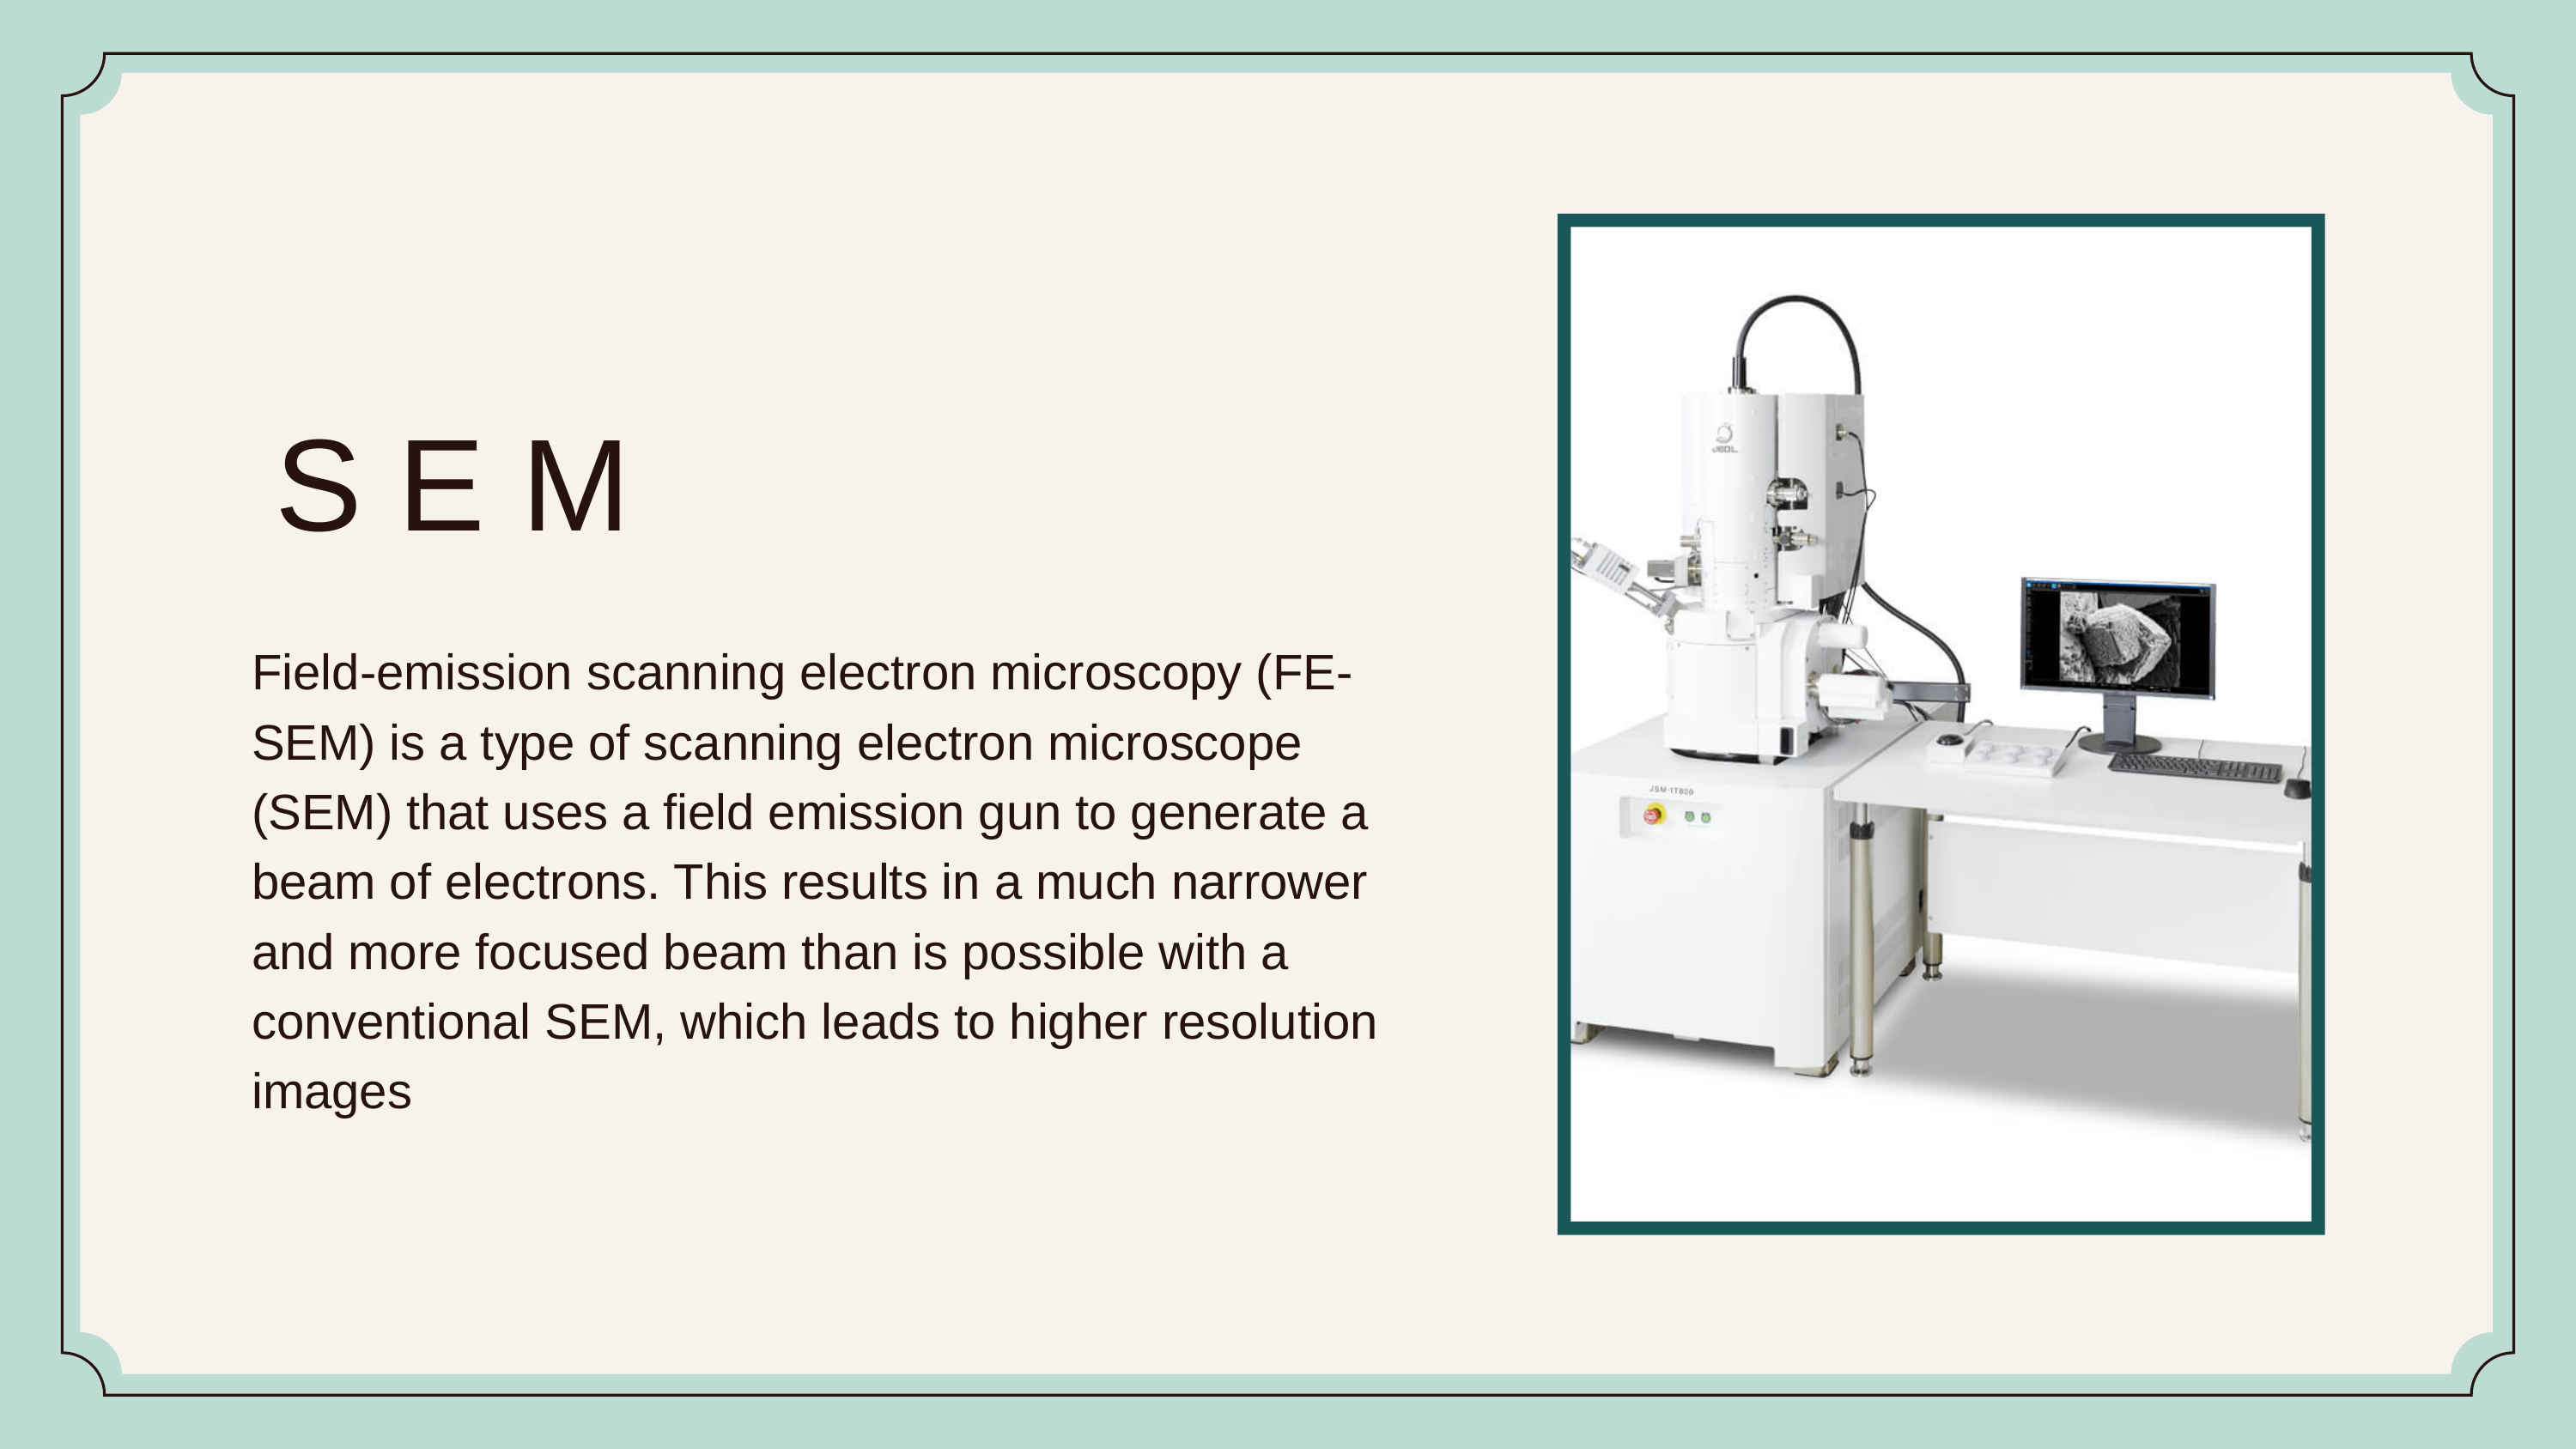

L

Field-emission scanning electron microscopy (FE-SEM) is a type of scanning electron microscope (SEM) that uses a field emission gun to generate a beam of electrons. This results in a much narrower and more focused beam than is possible with a conventional SEM, which leads to higher resolution images

S E M